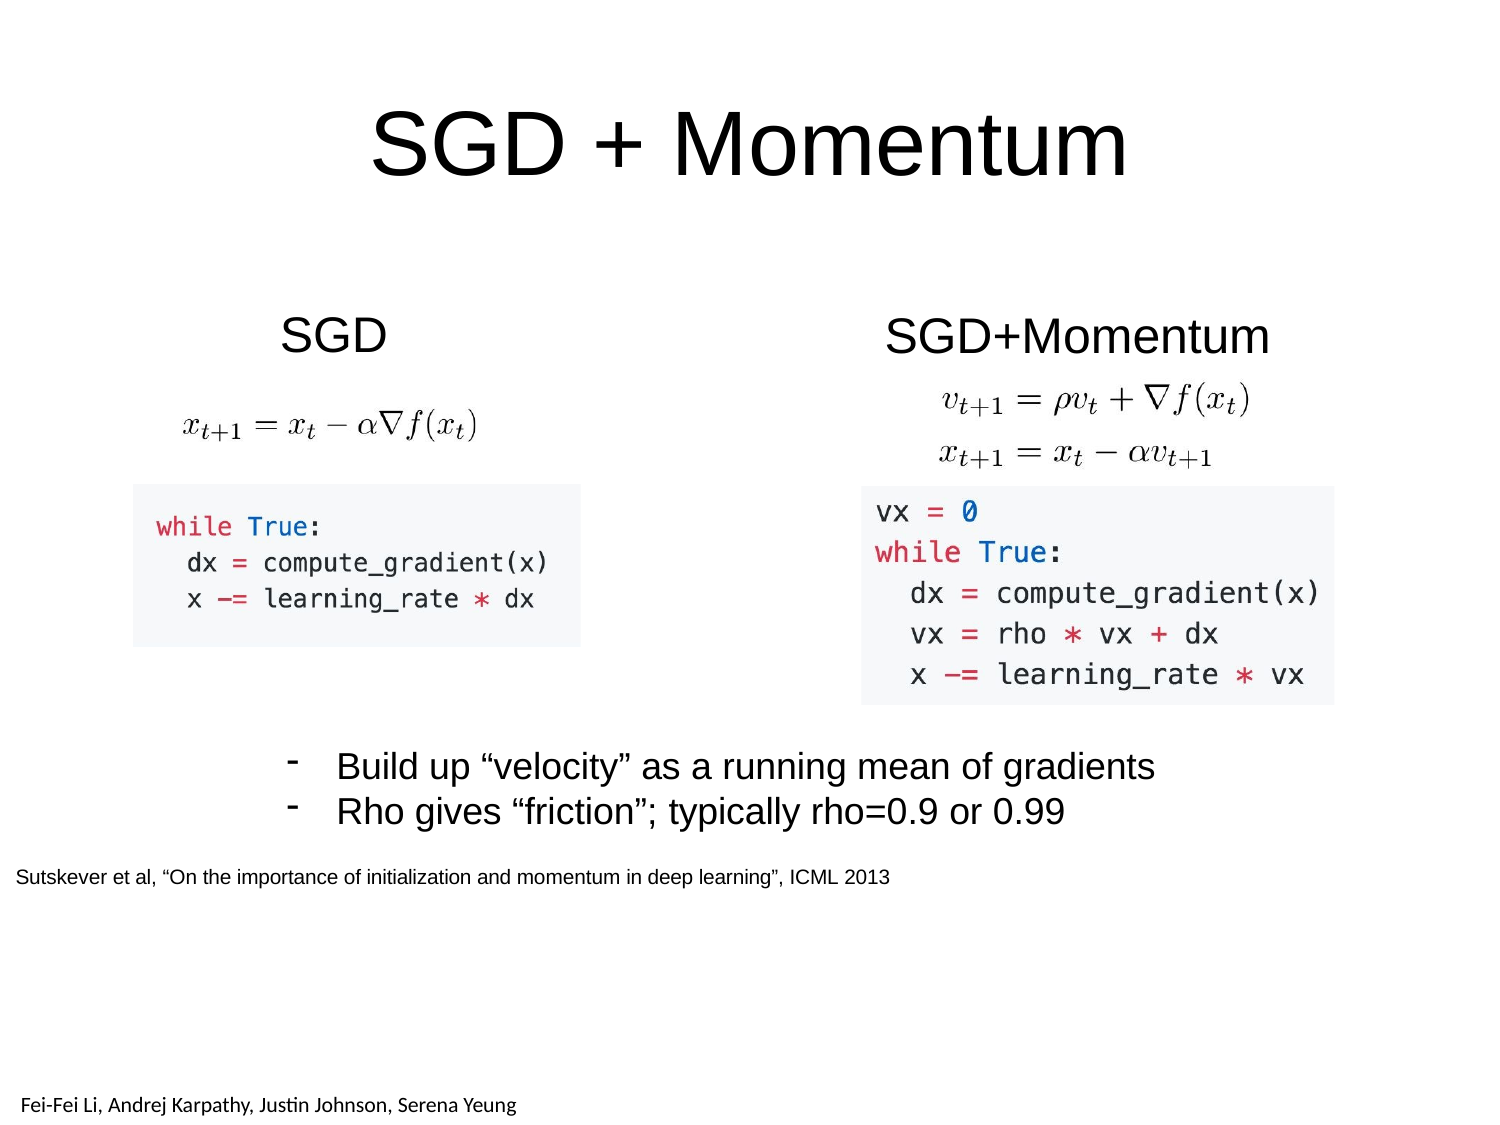

# SGD + Momentum
SGD
SGD+Momentum

Build up “velocity” as a running mean of gradients
Rho gives “friction”; typically rho=0.9 or 0.99
Lecture 7 - 82
April 24, 2018
Sutskever et al, “On the importance of initialization and momentum in deep learning”, ICML 2013
Fei-Fei Li & Justin Johnson & Serena Yeung	Lecture 7 -	April 24, 2018
Fei-Fei Li, Andrej Karpathy, Justin Johnson, Serena Yeung